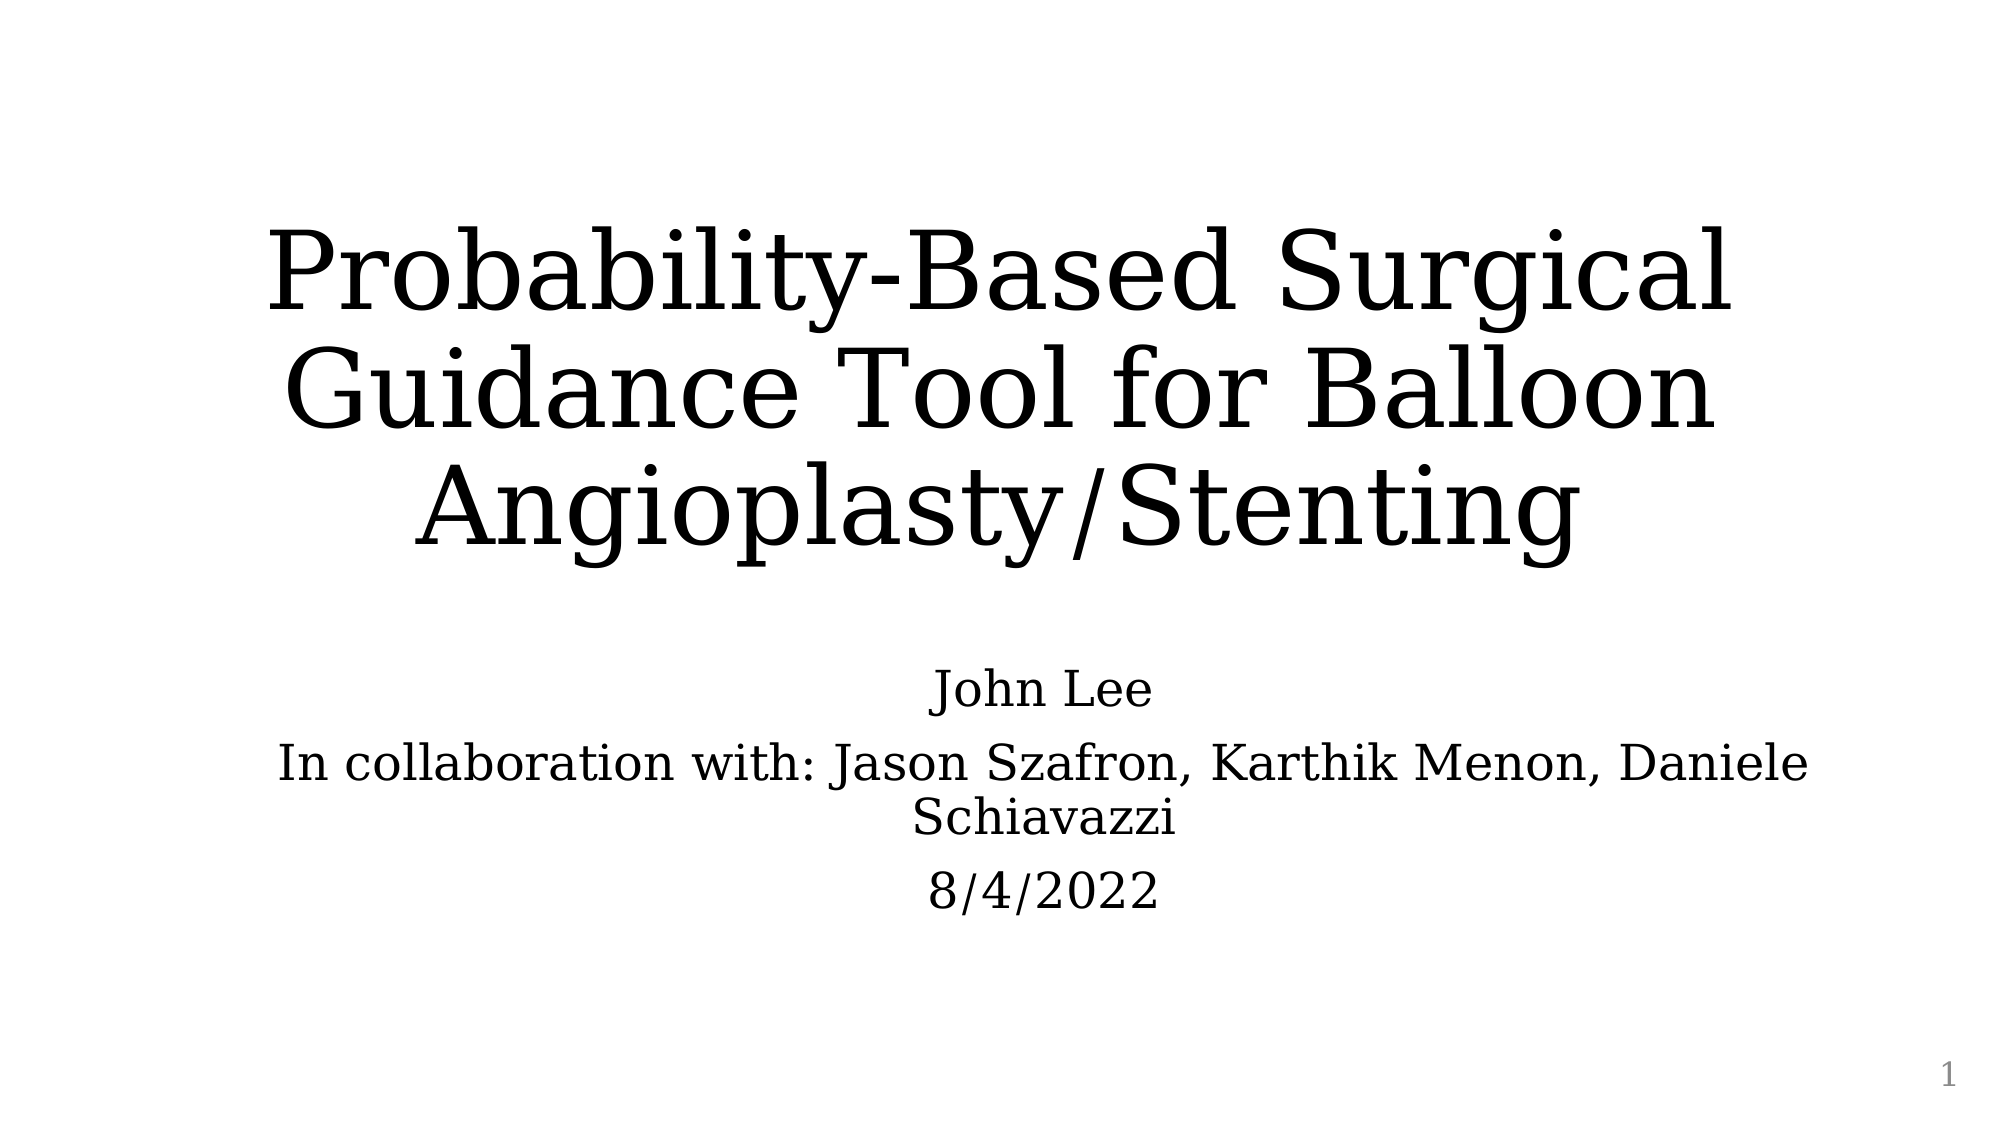

# Probability-Based Surgical Guidance Tool for Balloon Angioplasty/Stenting
John Lee
In collaboration with: Jason Szafron, Karthik Menon, Daniele Schiavazzi
8/4/2022
1